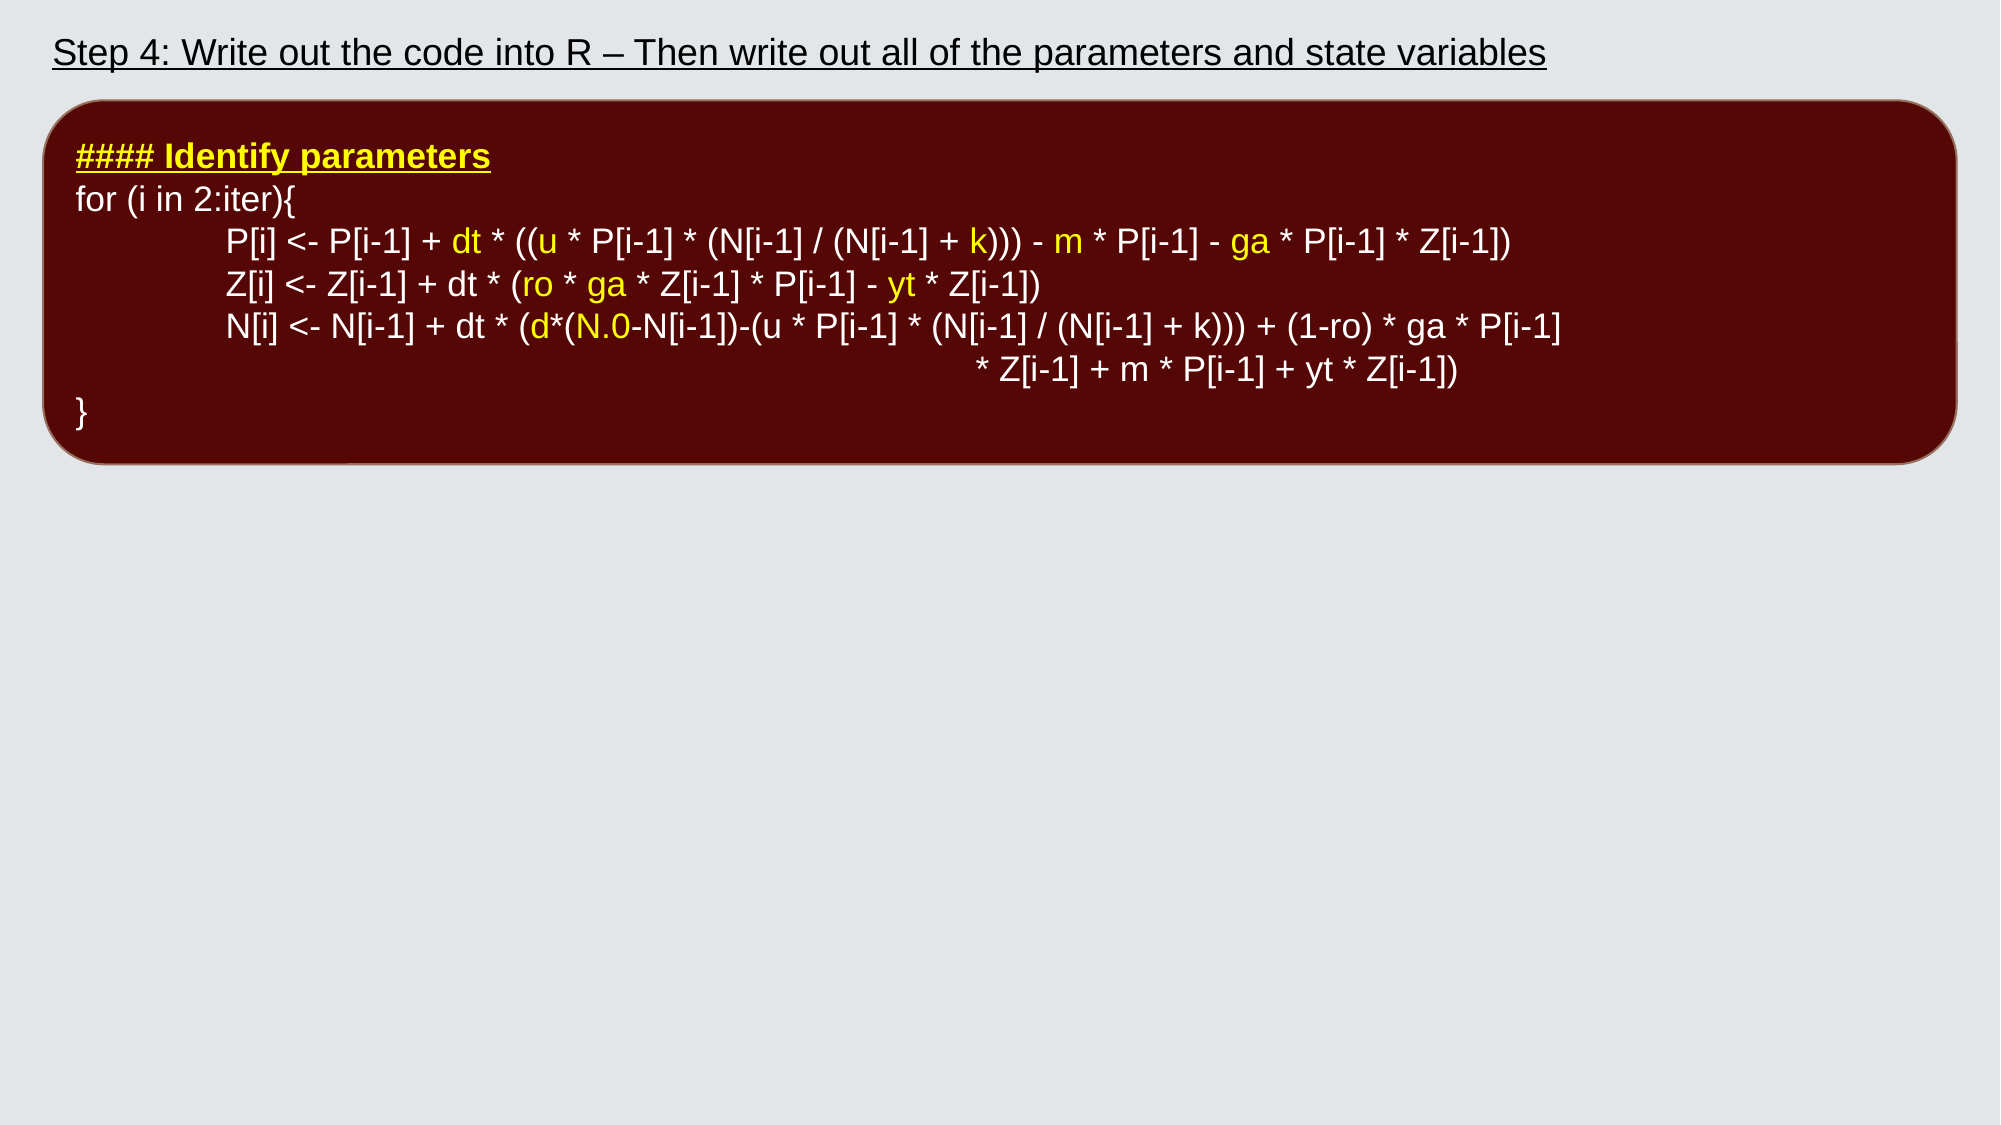

Step 4: Write out the code into R – Then write out all of the parameters and state variables
#### Identify parameters
for (i in 2:iter){
  	P[i] <- P[i-1] + dt * ((u * P[i-1] * (N[i-1] / (N[i-1] + k))) - m * P[i-1] - ga * P[i-1] * Z[i-1])
  	Z[i] <- Z[i-1] + dt * (ro * ga * Z[i-1] * P[i-1] - yt * Z[i-1])
  	N[i] <- N[i-1] + dt * (d*(N.0-N[i-1])-(u * P[i-1] * (N[i-1] / (N[i-1] + k))) + (1-ro) * ga * P[i-1]  								* Z[i-1] + m * P[i-1] + yt * Z[i-1])
}